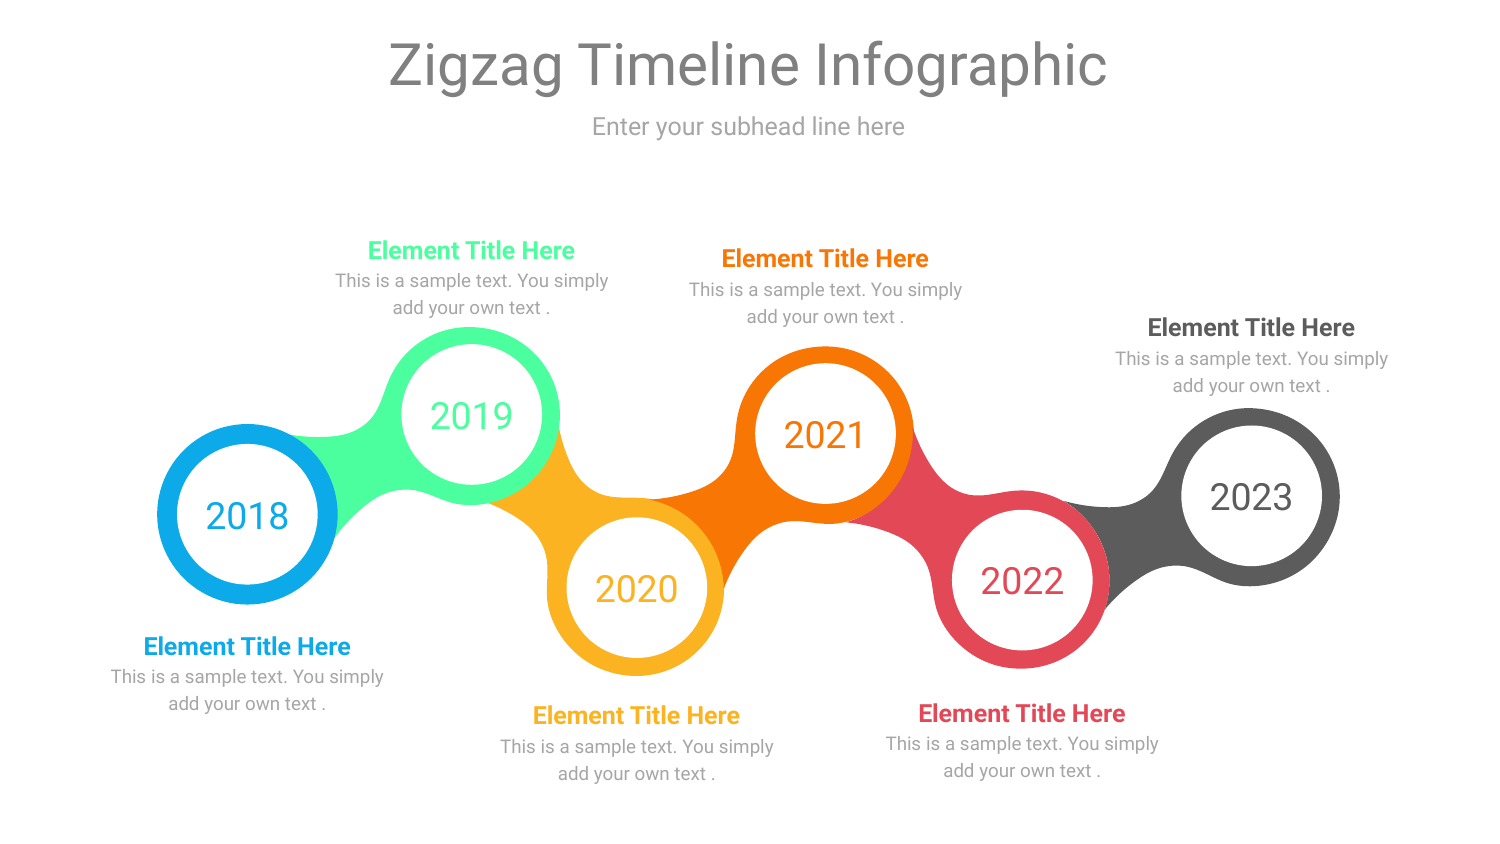

# Zigzag Timeline Infographic
Enter your subhead line here
Element Title Here
This is a sample text. You simply add your own text .
Element Title Here
This is a sample text. You simply add your own text .
Element Title Here
This is a sample text. You simply add your own text .

2019

2021

2023

2018
2022
2020
Element Title Here
This is a sample text. You simply add your own text .
Element Title Here
This is a sample text. You simply add your own text .
Element Title Here
This is a sample text. You simply add your own text .